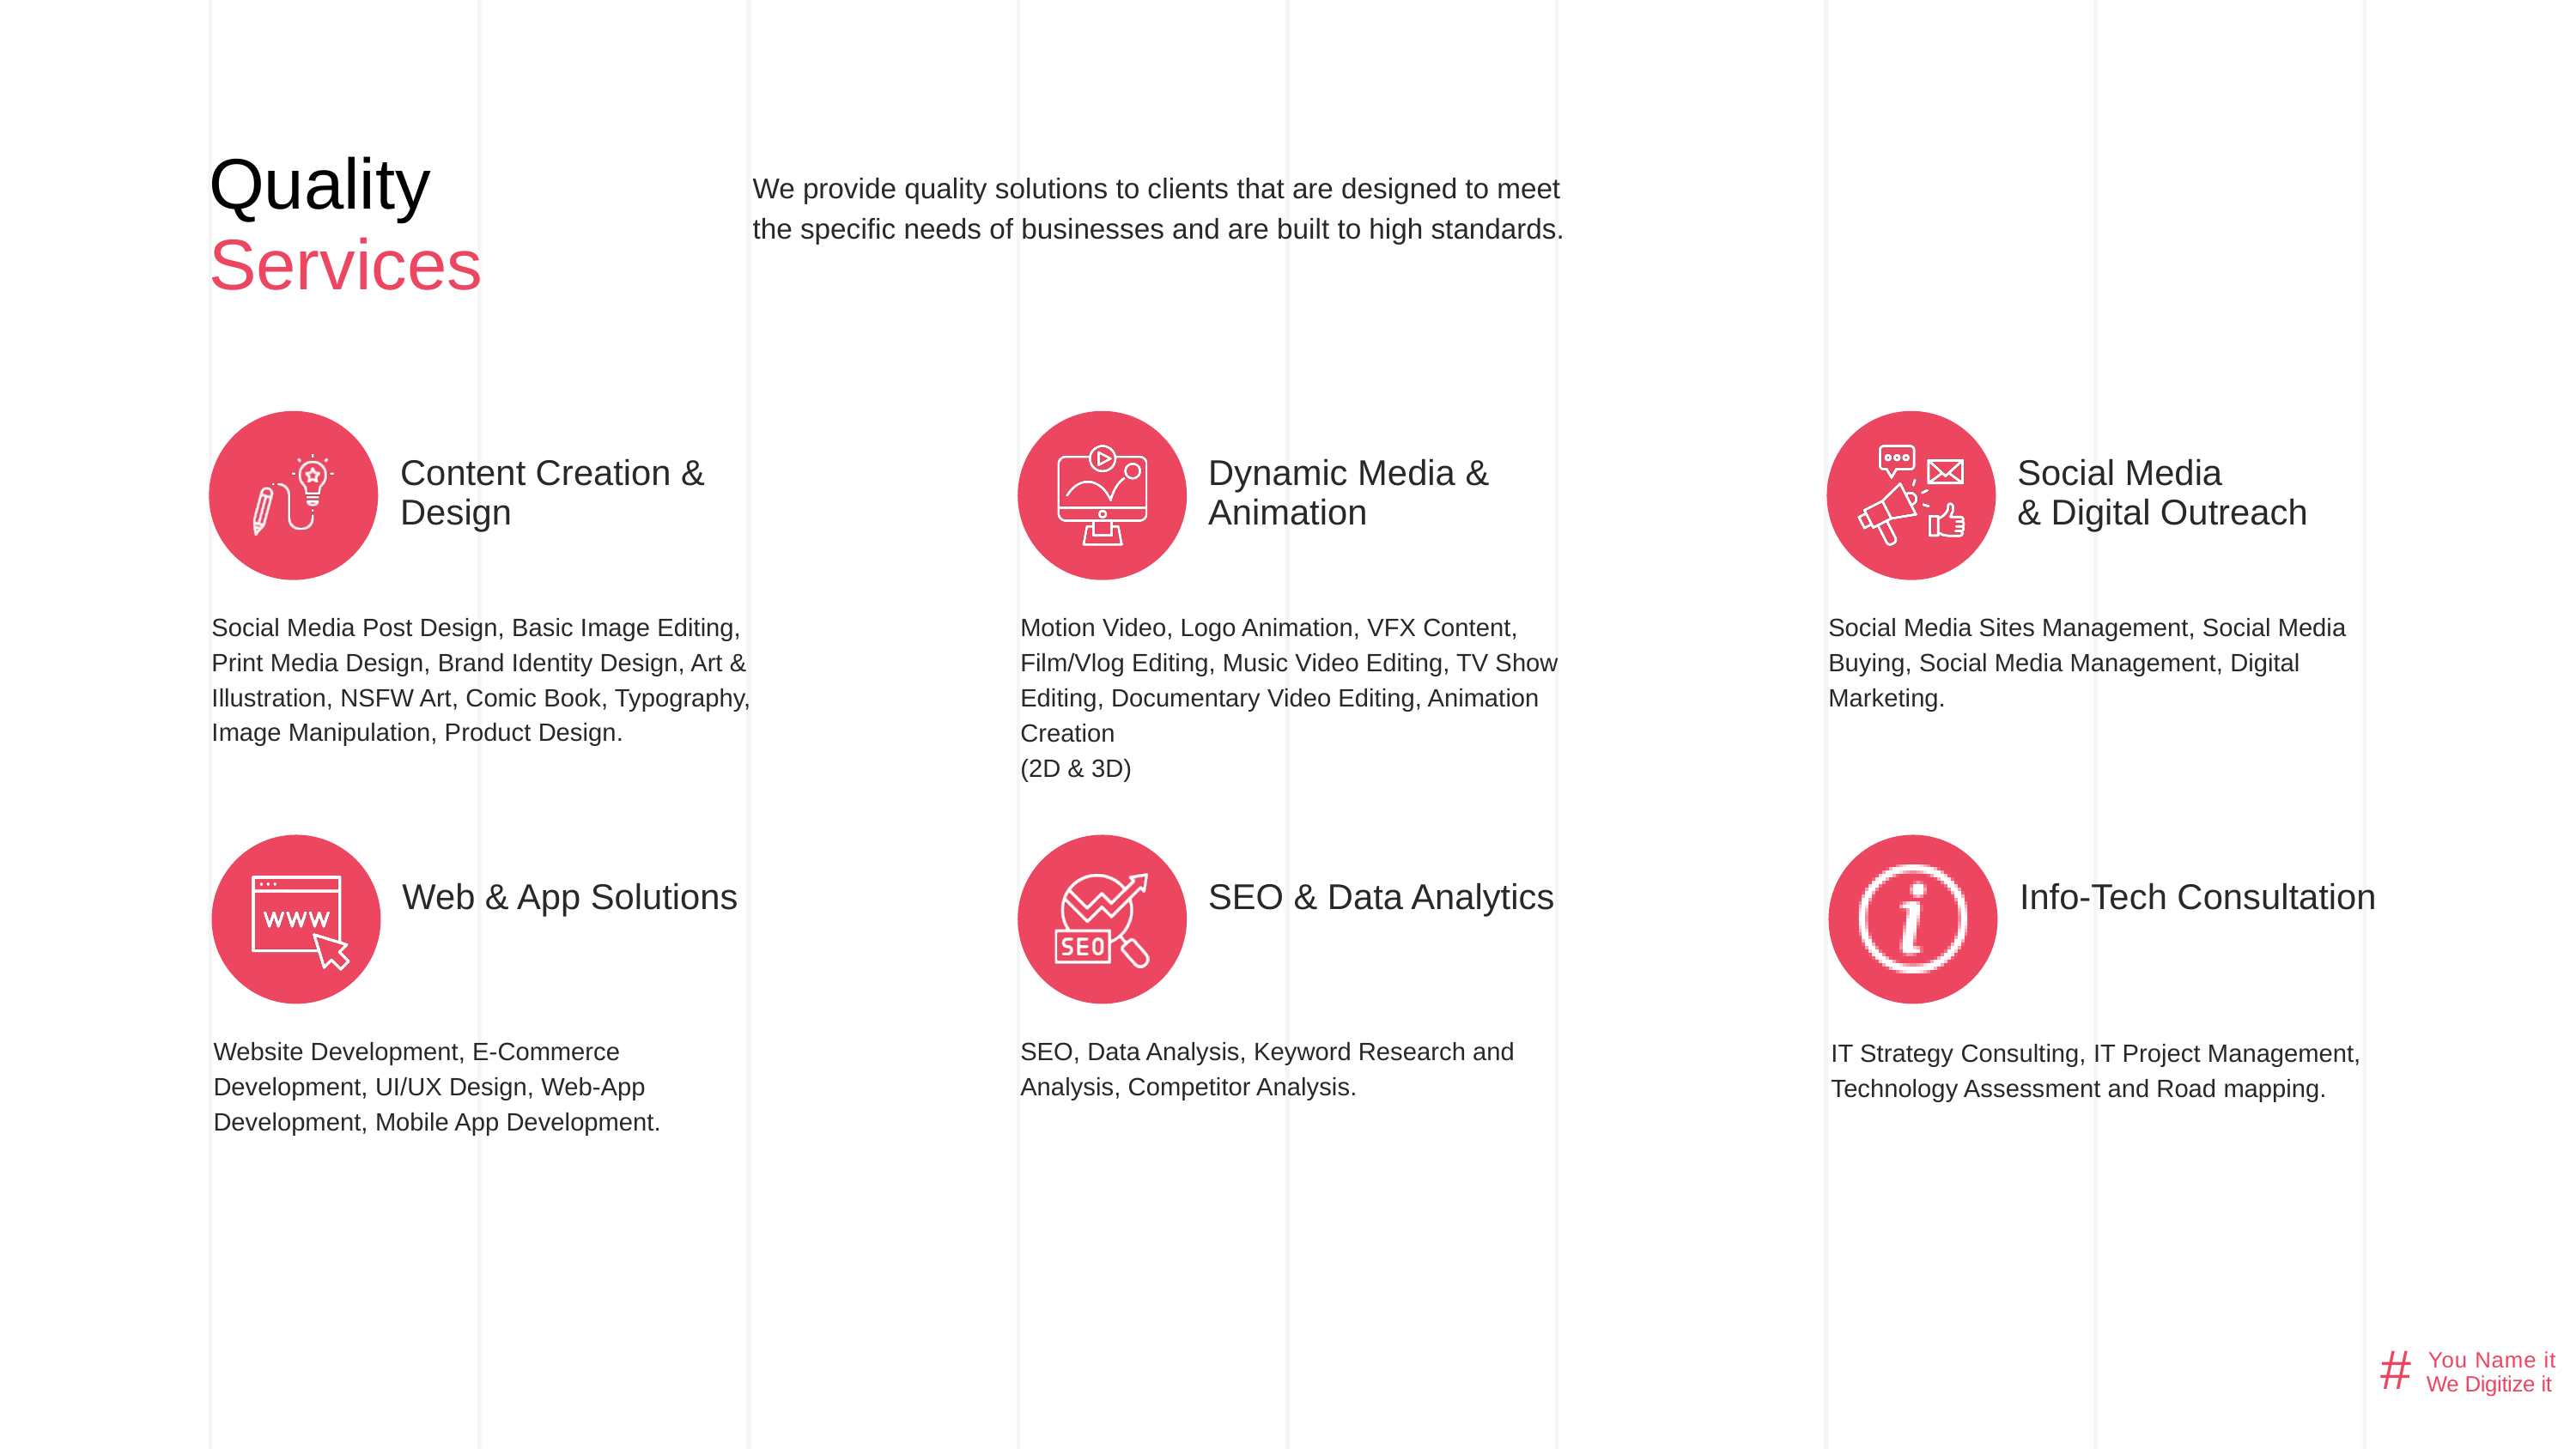

Quality
Services
We provide quality solutions to clients that are designed to meet the specific needs of businesses and are built to high standards.

Content Creation & Design
Dynamic Media & Animation
Social Media
& Digital Outreach

Social Media Post Design, Basic Image Editing, Print Media Design, Brand Identity Design, Art & Illustration, NSFW Art, Comic Book, Typography, Image Manipulation, Product Design.
Motion Video, Logo Animation, VFX Content, Film/Vlog Editing, Music Video Editing, TV Show Editing, Documentary Video Editing, Animation Creation
(2D & 3D)
Social Media Sites Management, Social Media Buying, Social Media Management, Digital Marketing.

Info-Tech Consultation
IT Strategy Consulting, IT Project Management, Technology Assessment and Road mapping.

Web & App Solutions
SEO & Data Analytics
Website Development, E-Commerce Development, UI/UX Design, Web-App Development, Mobile App Development.
SEO, Data Analysis, Keyword Research and Analysis, Competitor Analysis.
#
You Name it
We Digitize it